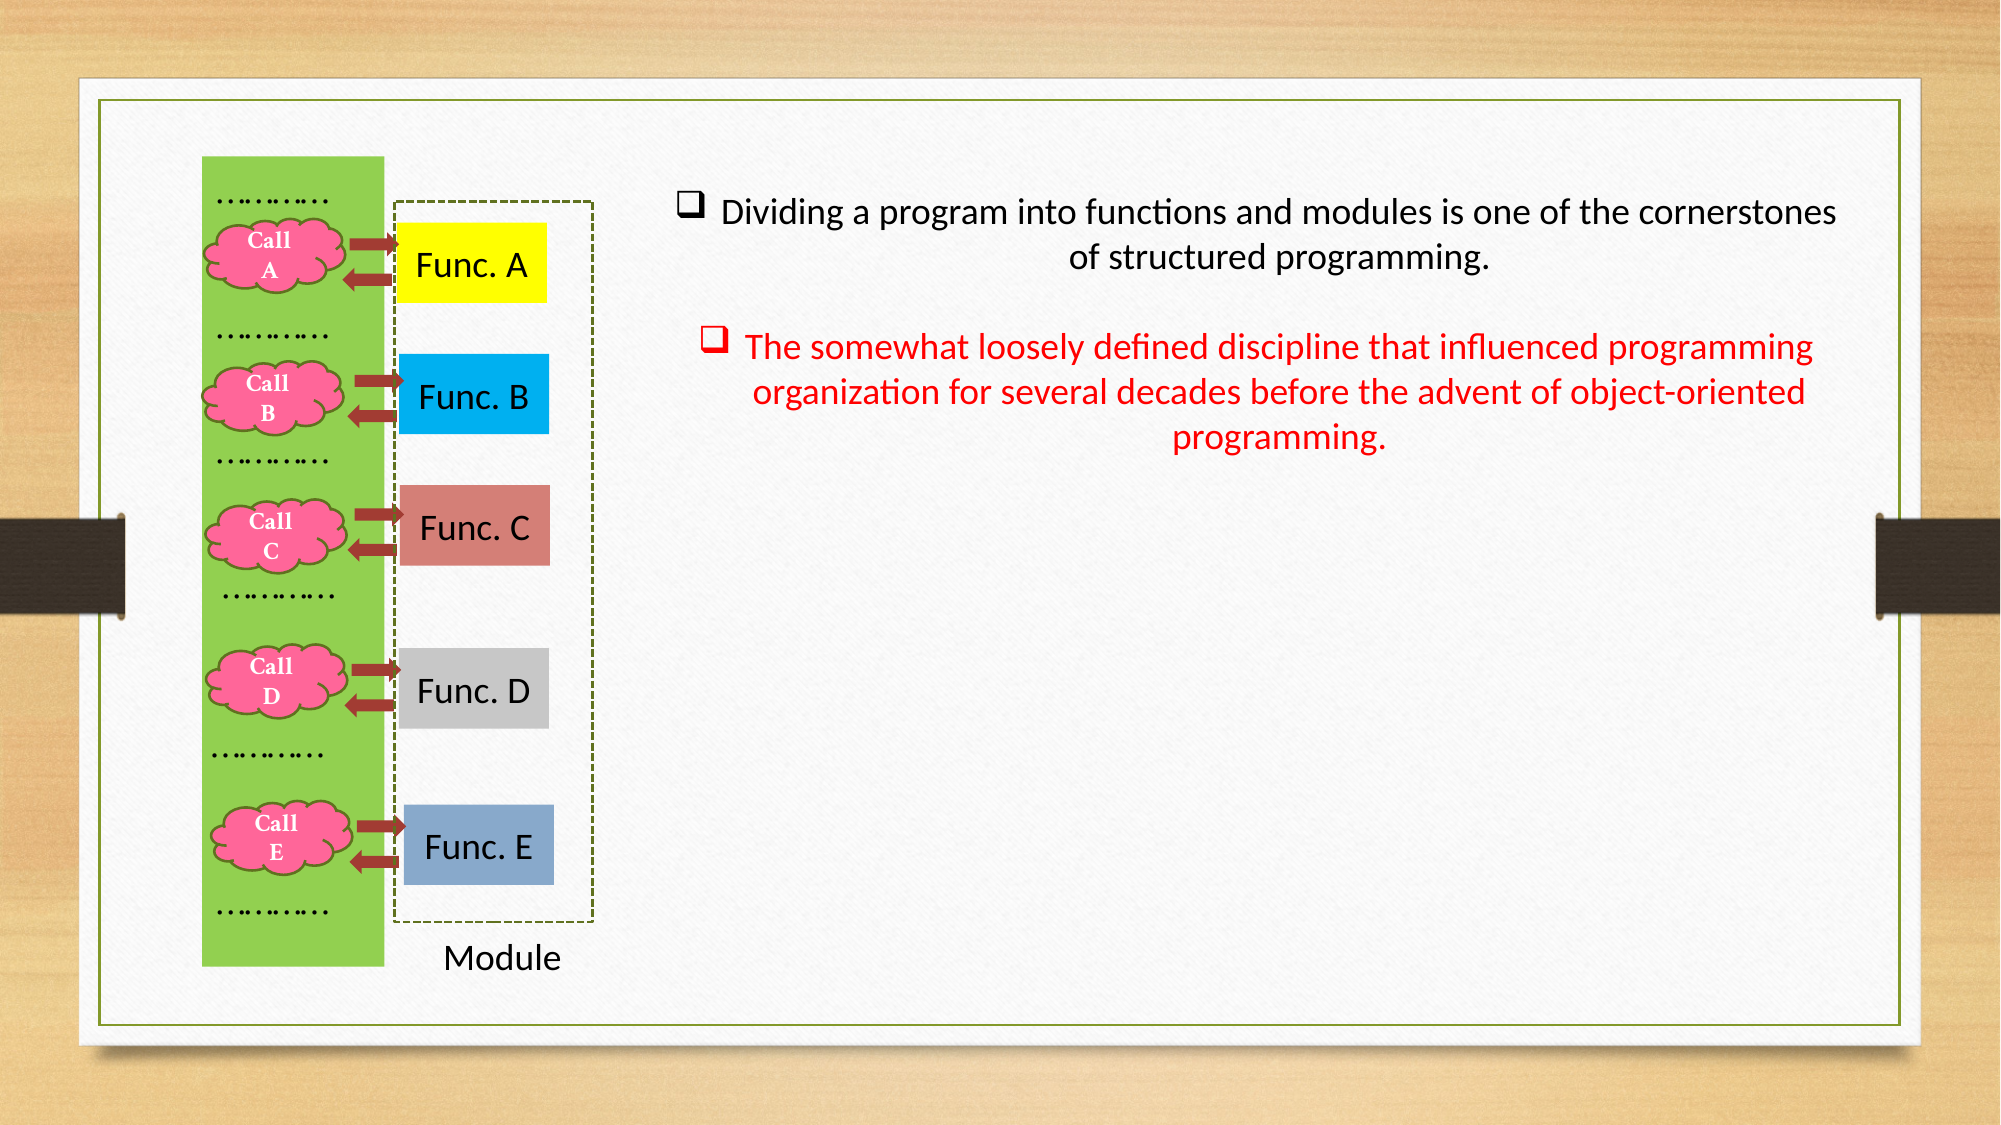

…………
Call A
Func. A

…………

Func. B

Call B

…………

Func. C

Call C

…………
Dividing a program into functions and modules is one of the cornerstones of structured programming.

The somewhat loosely defined discipline that influenced programming organization for several decades before the advent of object-oriented programming.

Call D
Func. D

…………
Call E
Func. E

…………
Module